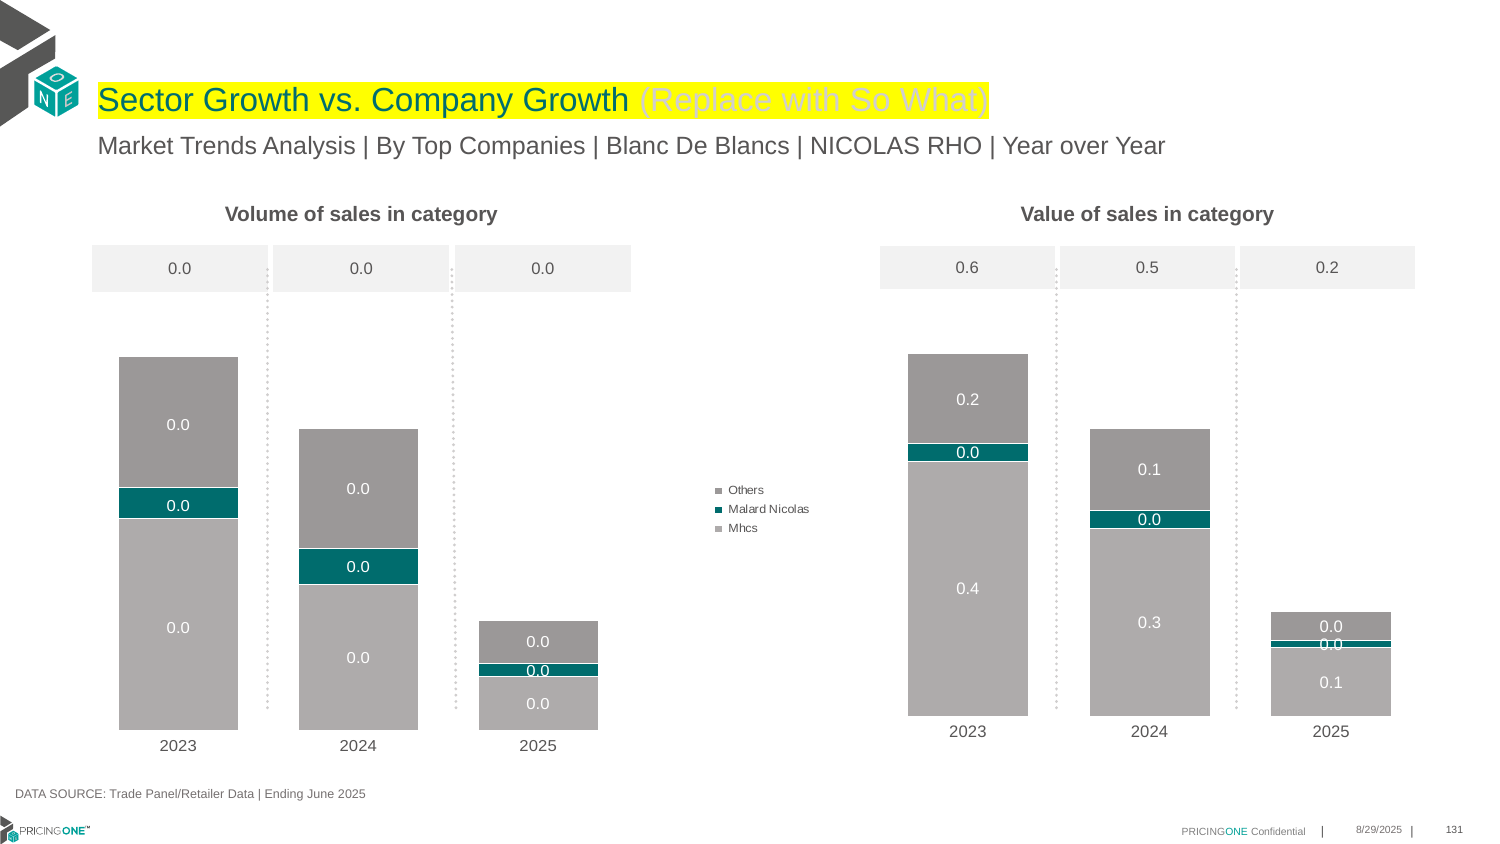

# Sector Growth vs. Company Growth (Replace with So What)
Market Trends Analysis | By Top Companies | Blanc De Blancs | NICOLAS RHO | Year over Year
| Value of sales in category |  |  |
| --- | --- | --- |
| 0.6 | 0.5 | 0.2 |
| Volume of sales in category |  |  |
| --- | --- | --- |
| 0.0 | 0.0 | 0.0 |

### Chart

| Category | Mhcs | Malard Nicolas | Others |
|---|---|---|---|
| 2023 | 0.425968 | 0.028925 | 0.151042 |
| 2024 | 0.312978 | 0.031124 | 0.136463 |
| 2025 | 0.114873 | 0.011606 | 0.048704 |

### Chart

| Category | Mhcs | Malard Nicolas | Others |
|---|---|---|---|
| 2023 | 0.003425 | 0.000508 | 0.002106 |
| 2024 | 0.002365 | 0.00058 | 0.001941 |
| 2025 | 0.00087 | 0.000212 | 0.000699 |
DATA SOURCE: Trade Panel/Retailer Data | Ending June 2025

8/29/2025
131